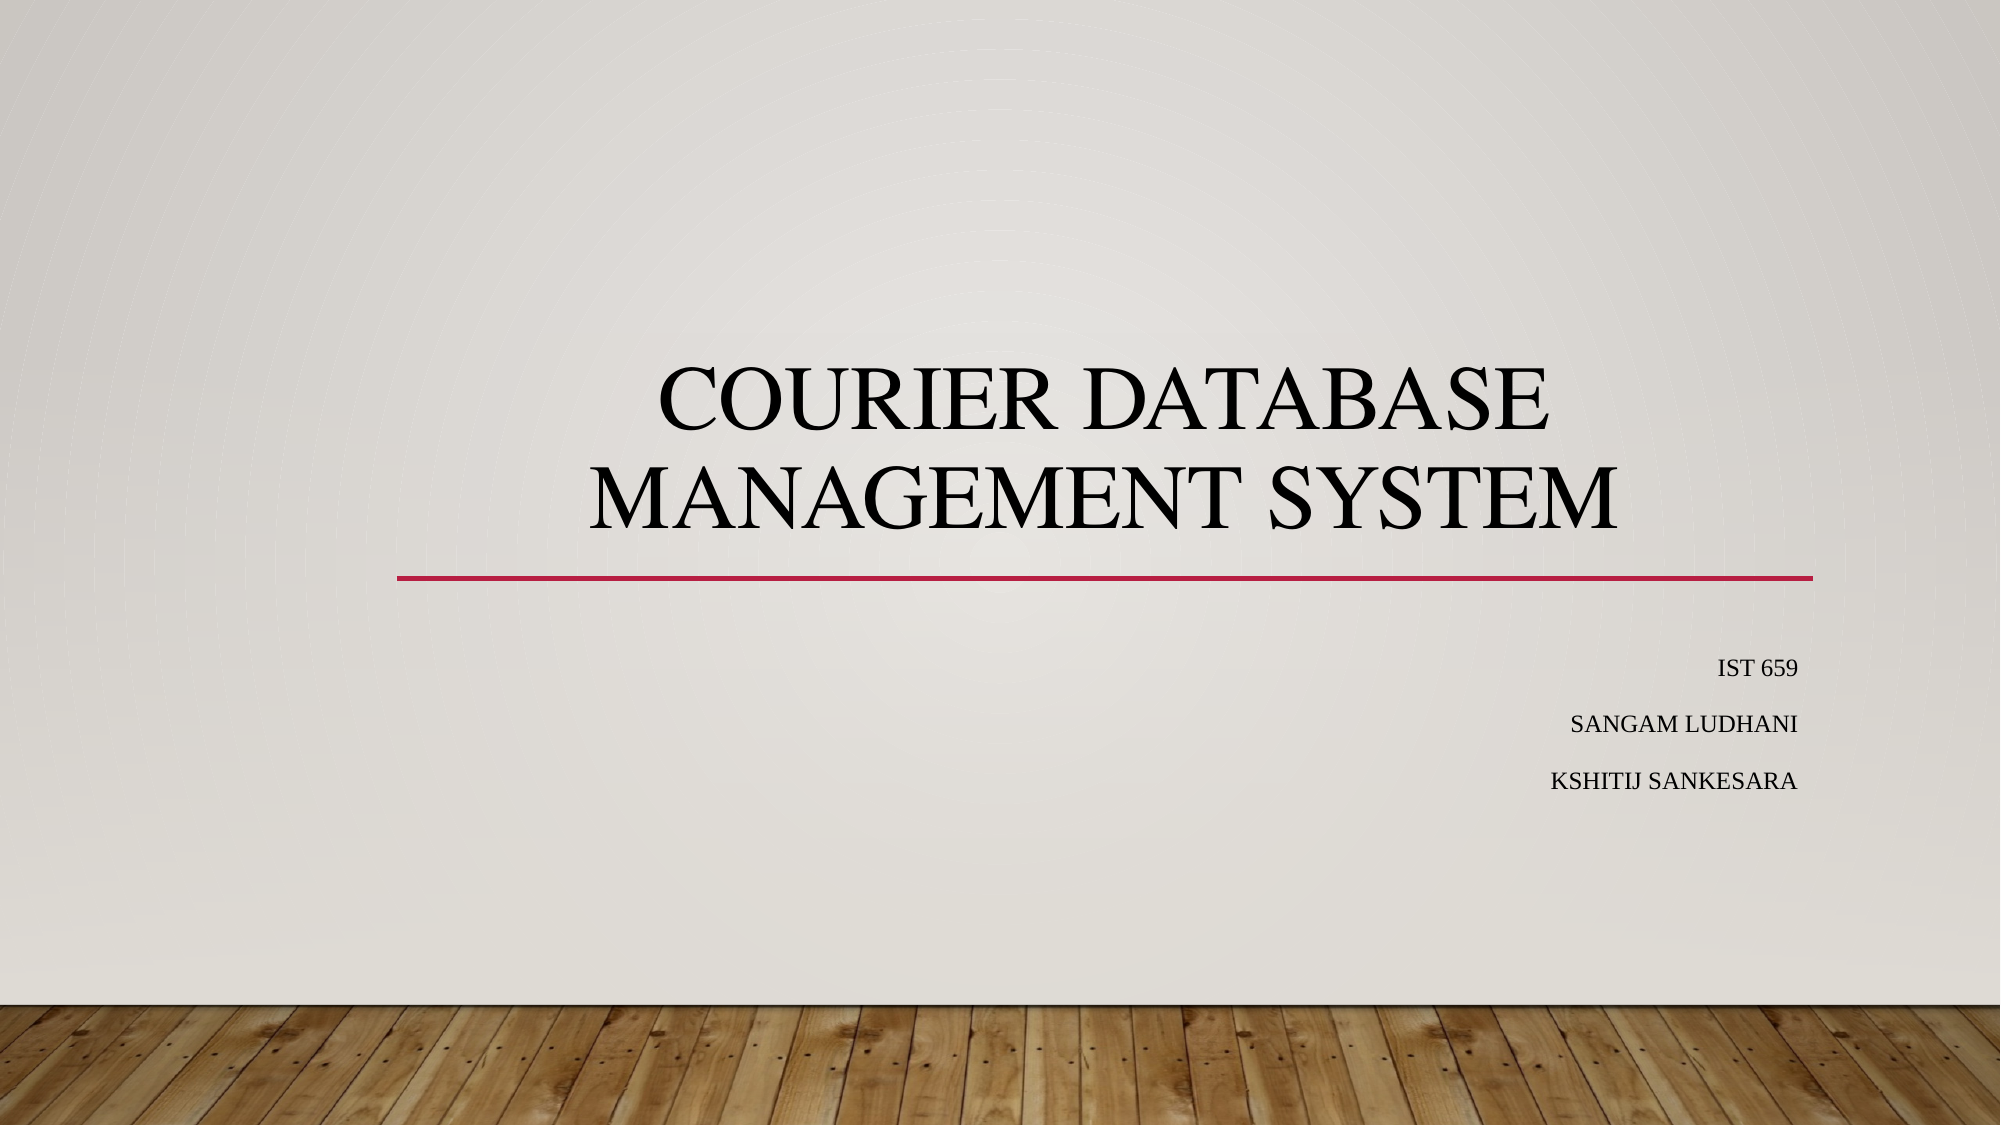

# Courier Database Management System

IST 659
Sangam ludhani
Kshitij sankesara